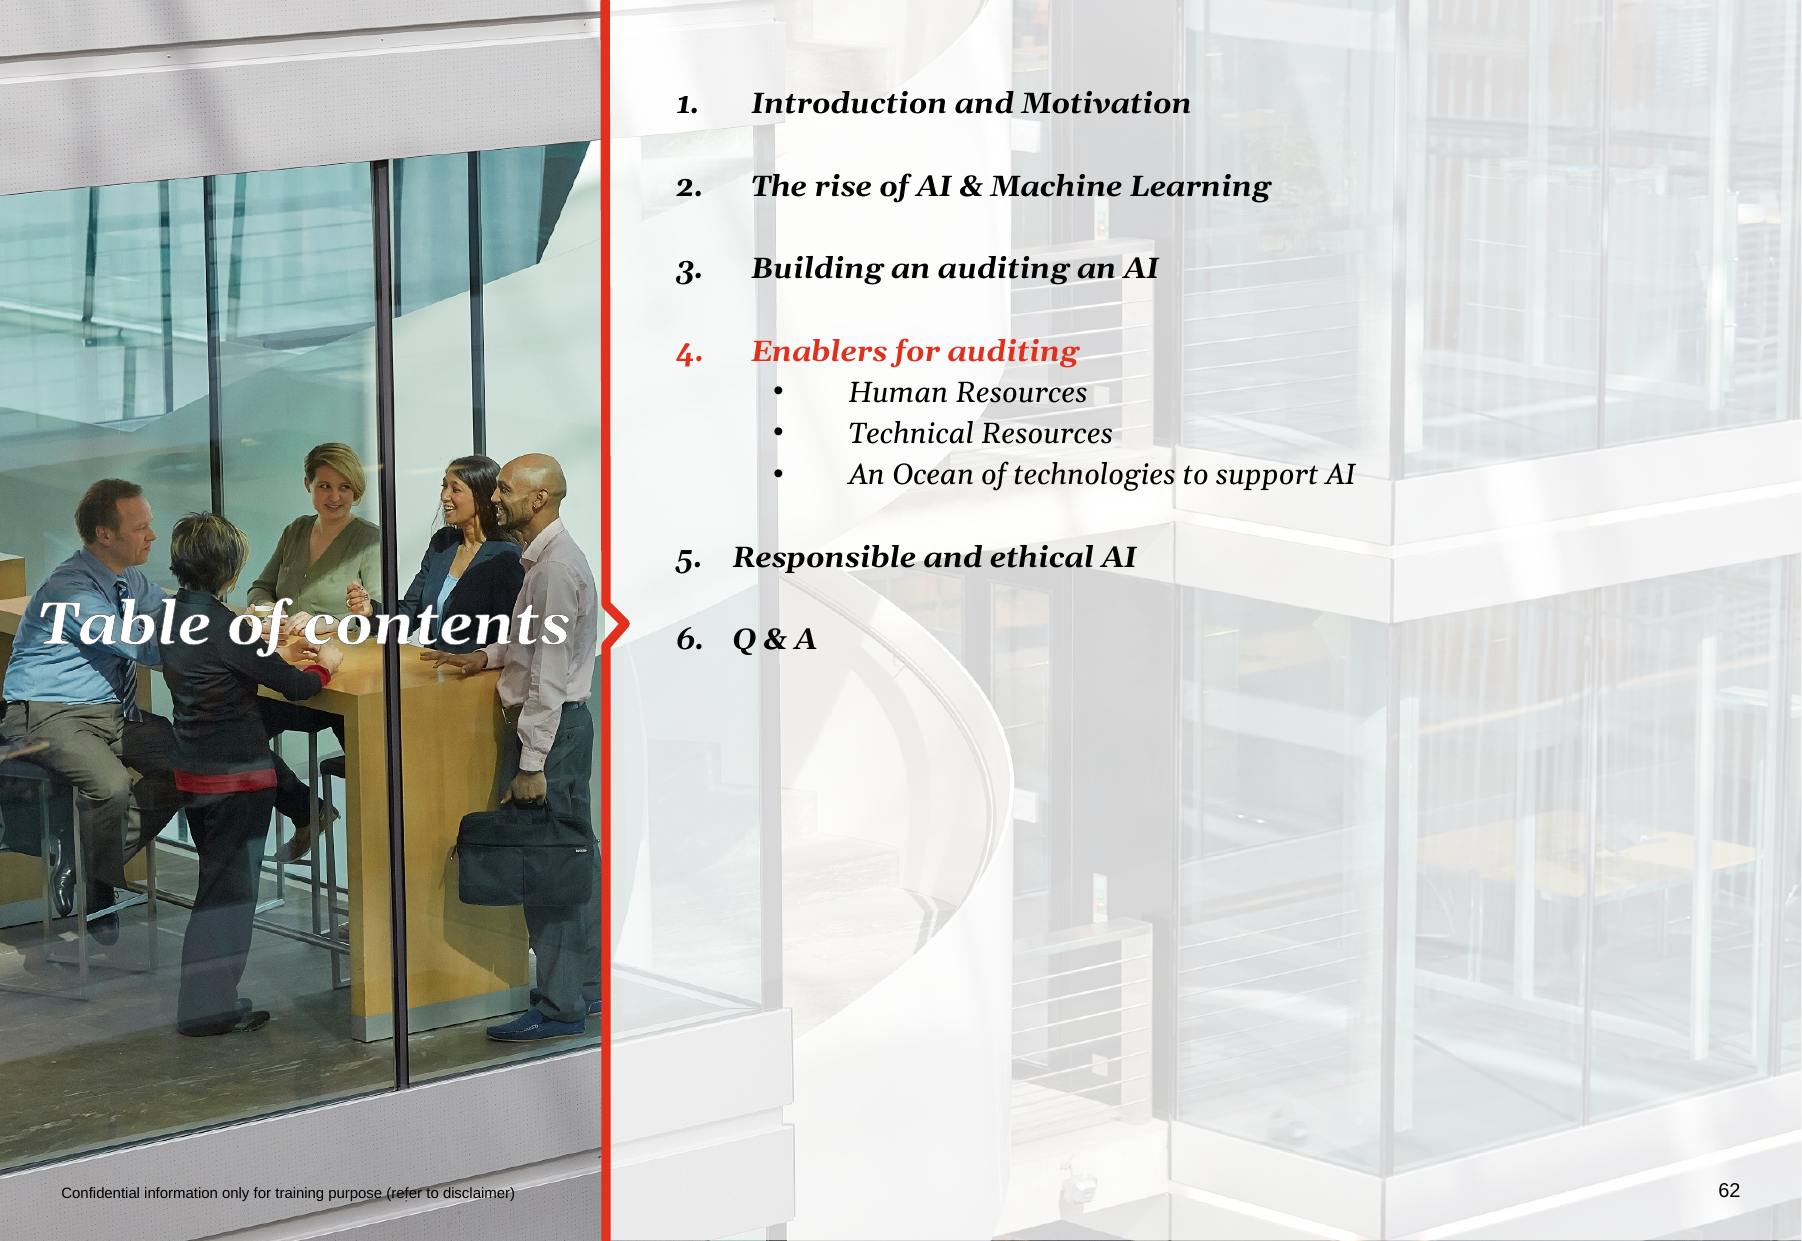

Introduction and Motivation

The rise of AI & Machine Learning

Building an auditing an AI

Enablers for auditing
Human Resources
Technical Resources
An Ocean of technologies to support AI

Responsible and ethical AI

Q & A

# Table of contents

62